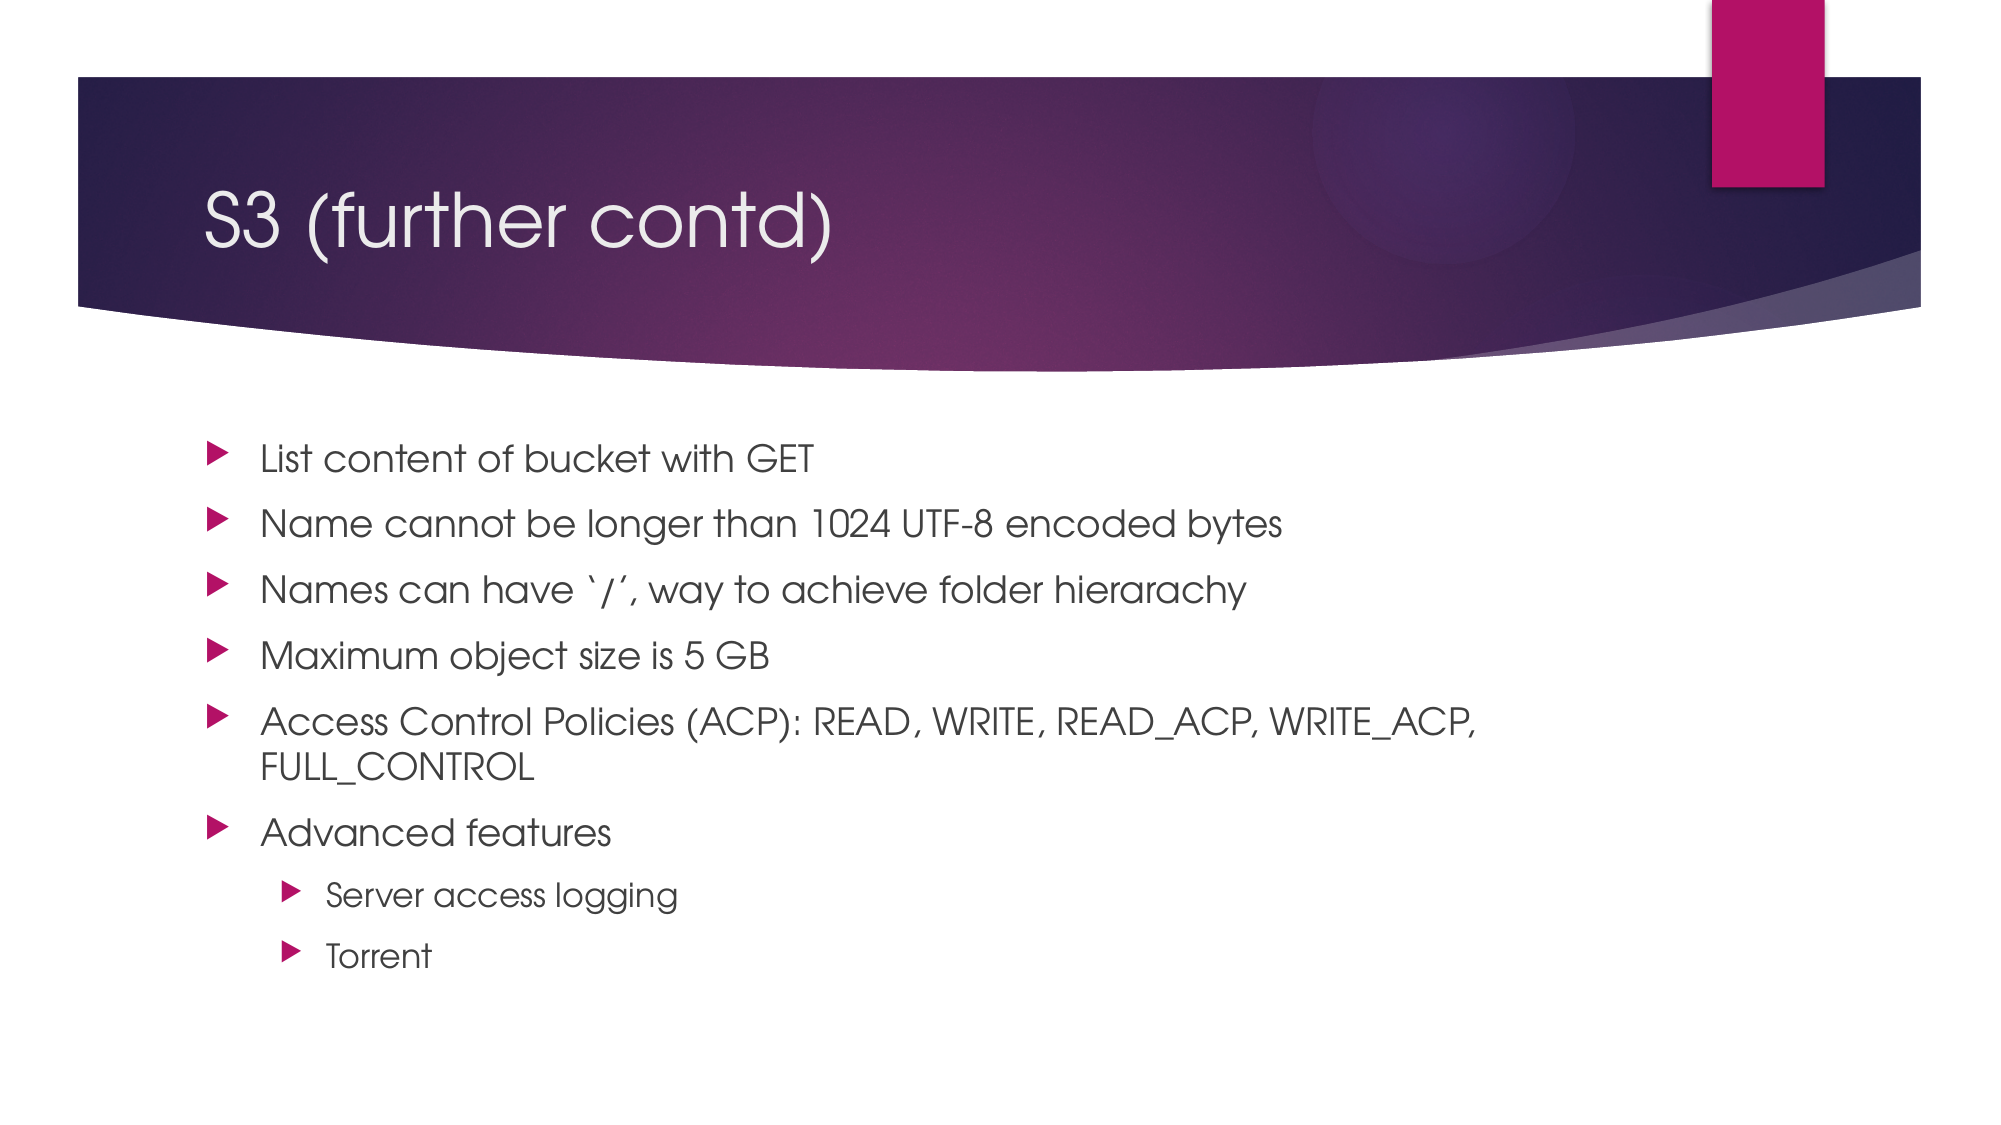

# S3 (further contd)
List content of bucket with GET
Name cannot be longer than 1024 UTF-8 encoded bytes
Names can have ‘/’, way to achieve folder hierarachy
Maximum object size is 5 GB
Access Control Policies (ACP): READ, WRITE, READ_ACP, WRITE_ACP, FULL_CONTROL
Advanced features
Server access logging
Torrent